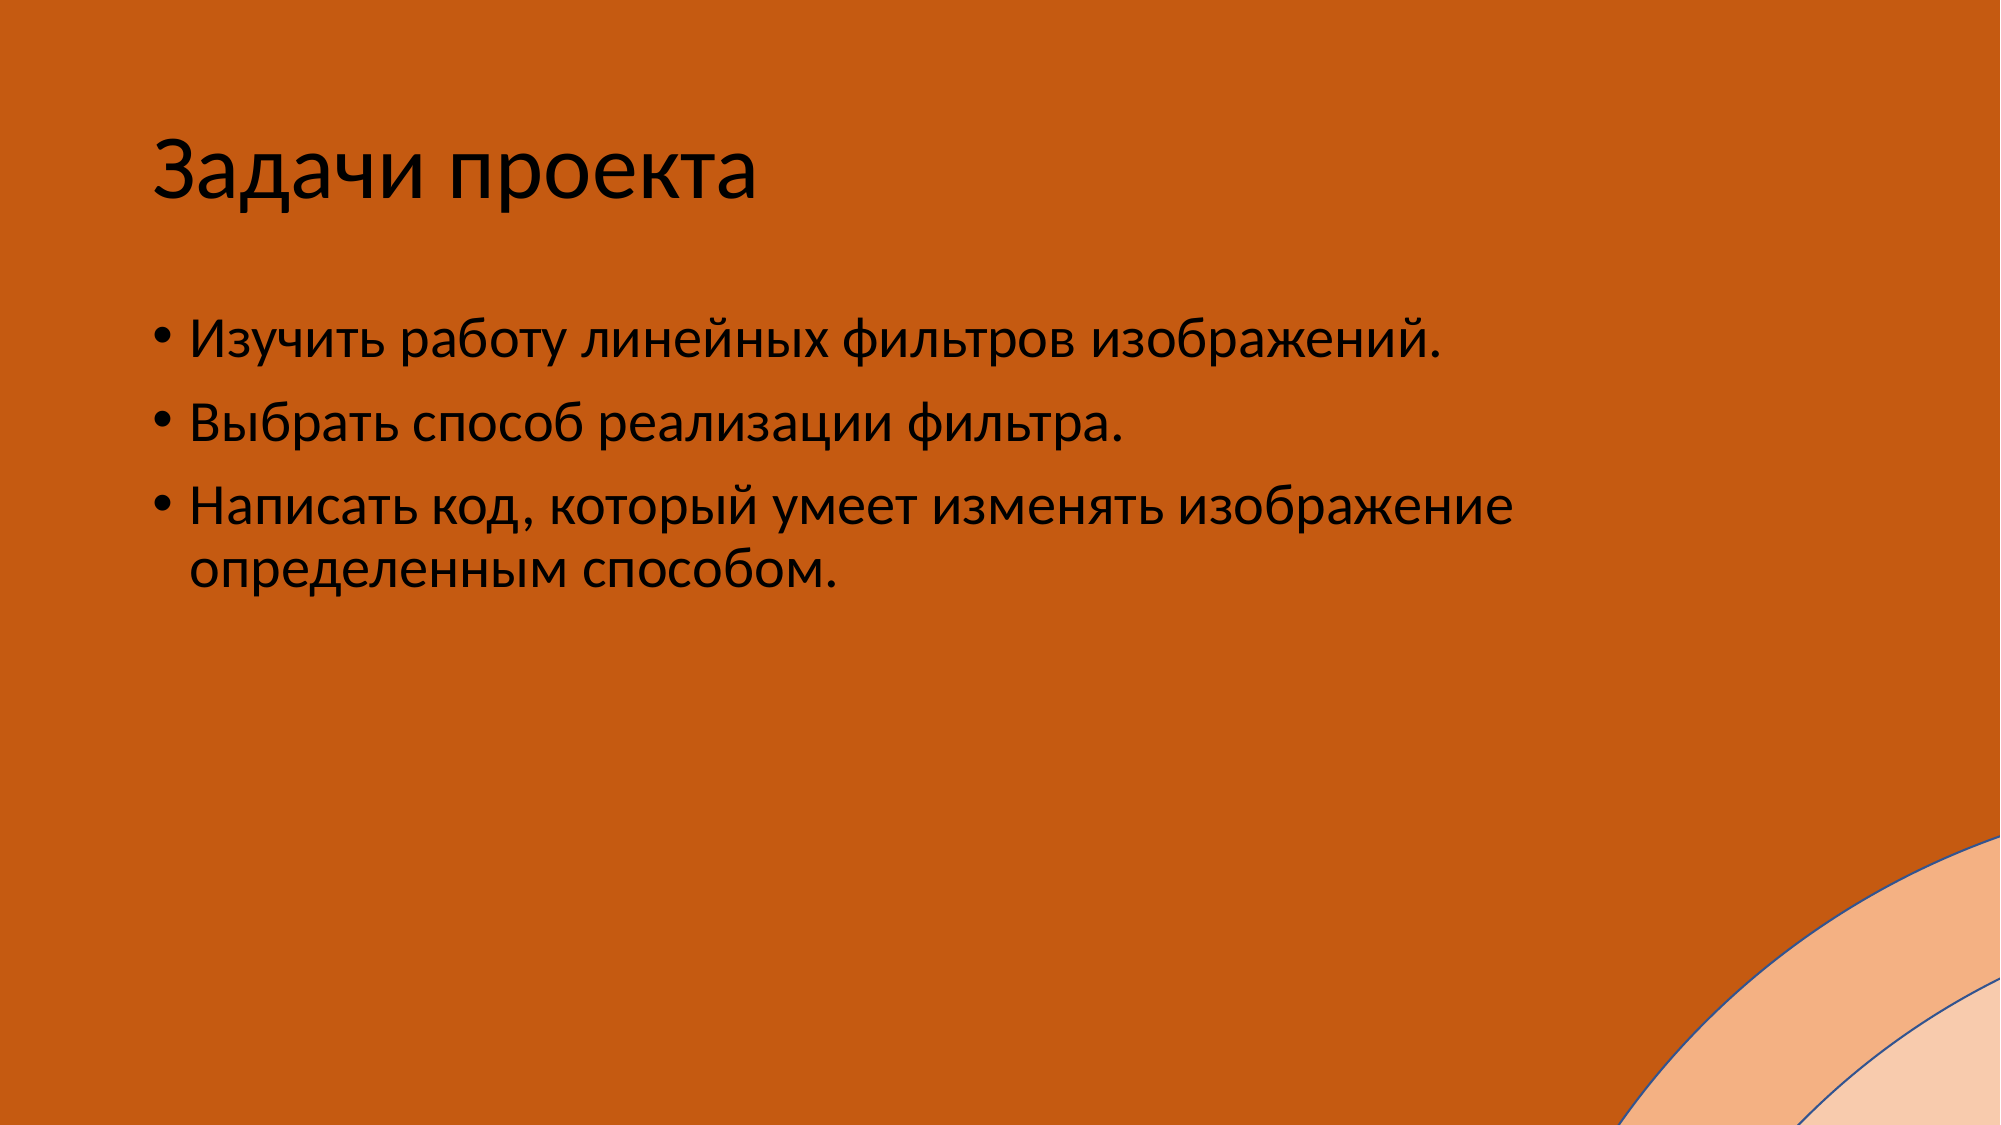

# Задачи проекта
Изучить работу линейных фильтров изображений.
Выбрать способ реализации фильтра.
Написать код, который умеет изменять изображение определенным способом.